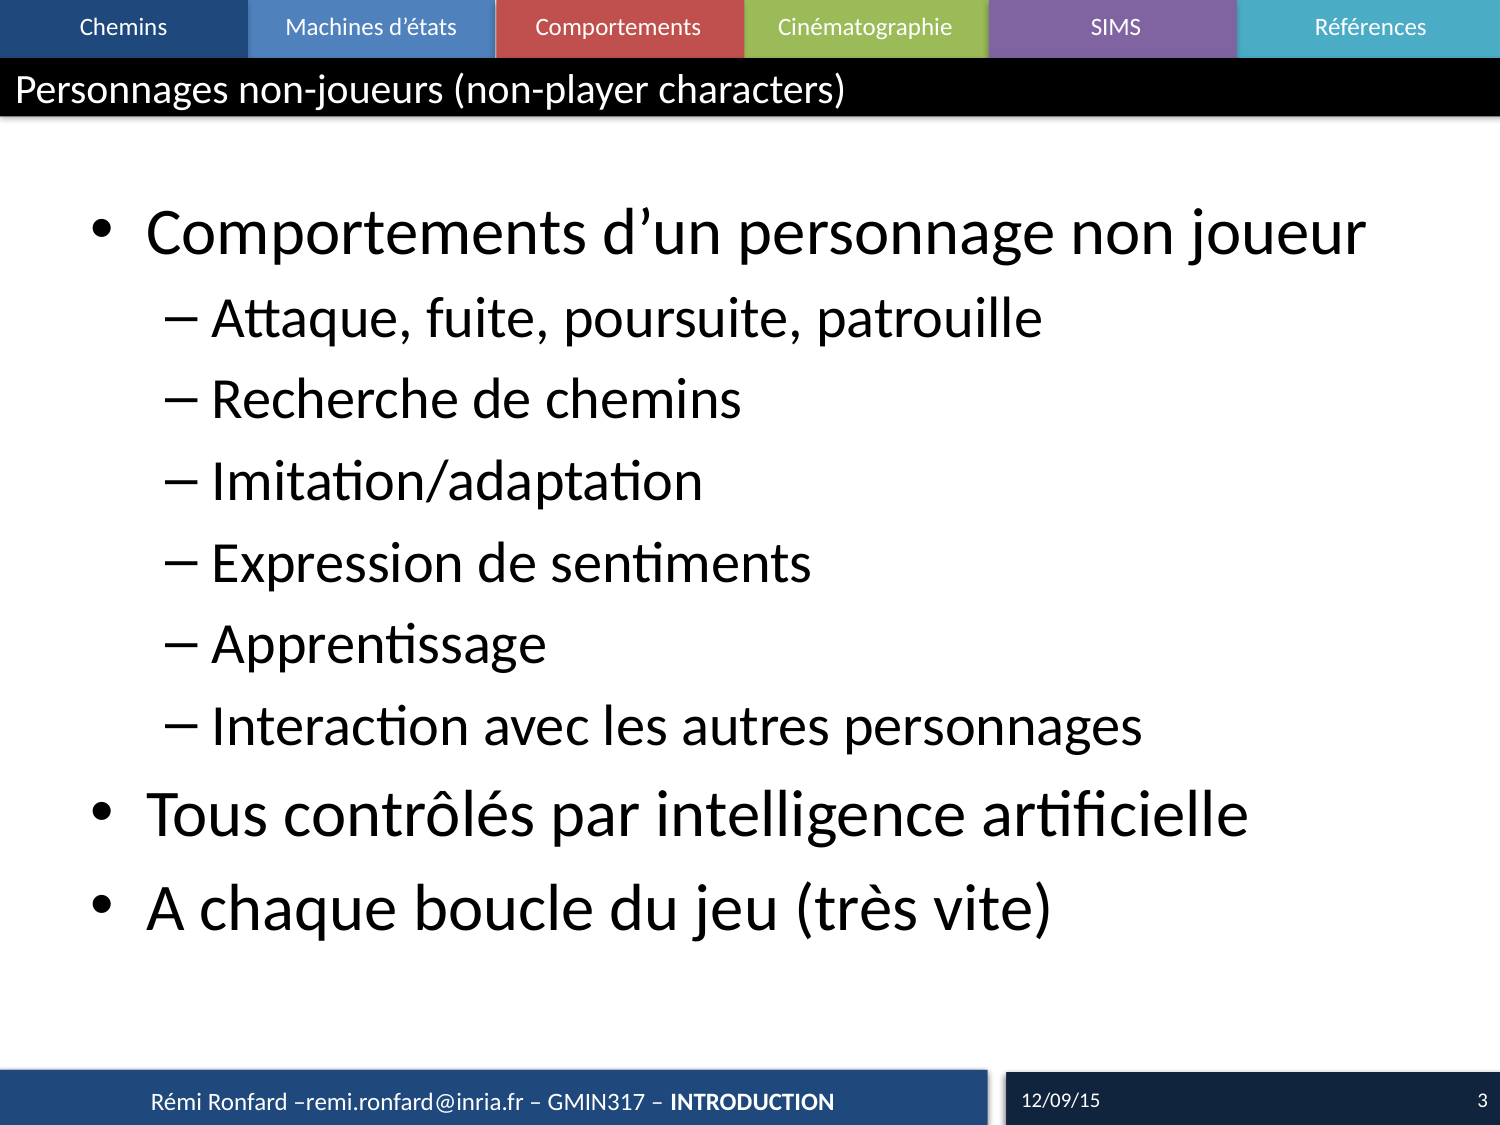

# Personnages non-joueurs (non-player characters)
Comportements d’un personnage non joueur
Attaque, fuite, poursuite, patrouille
Recherche de chemins
Imitation/adaptation
Expression de sentiments
Apprentissage
Interaction avec les autres personnages
Tous contrôlés par intelligence artificielle
A chaque boucle du jeu (très vite)
12/09/15
3
Rémi Ronfard –remi.ronfard@inria.fr – GMIN317 – INTRODUCTION